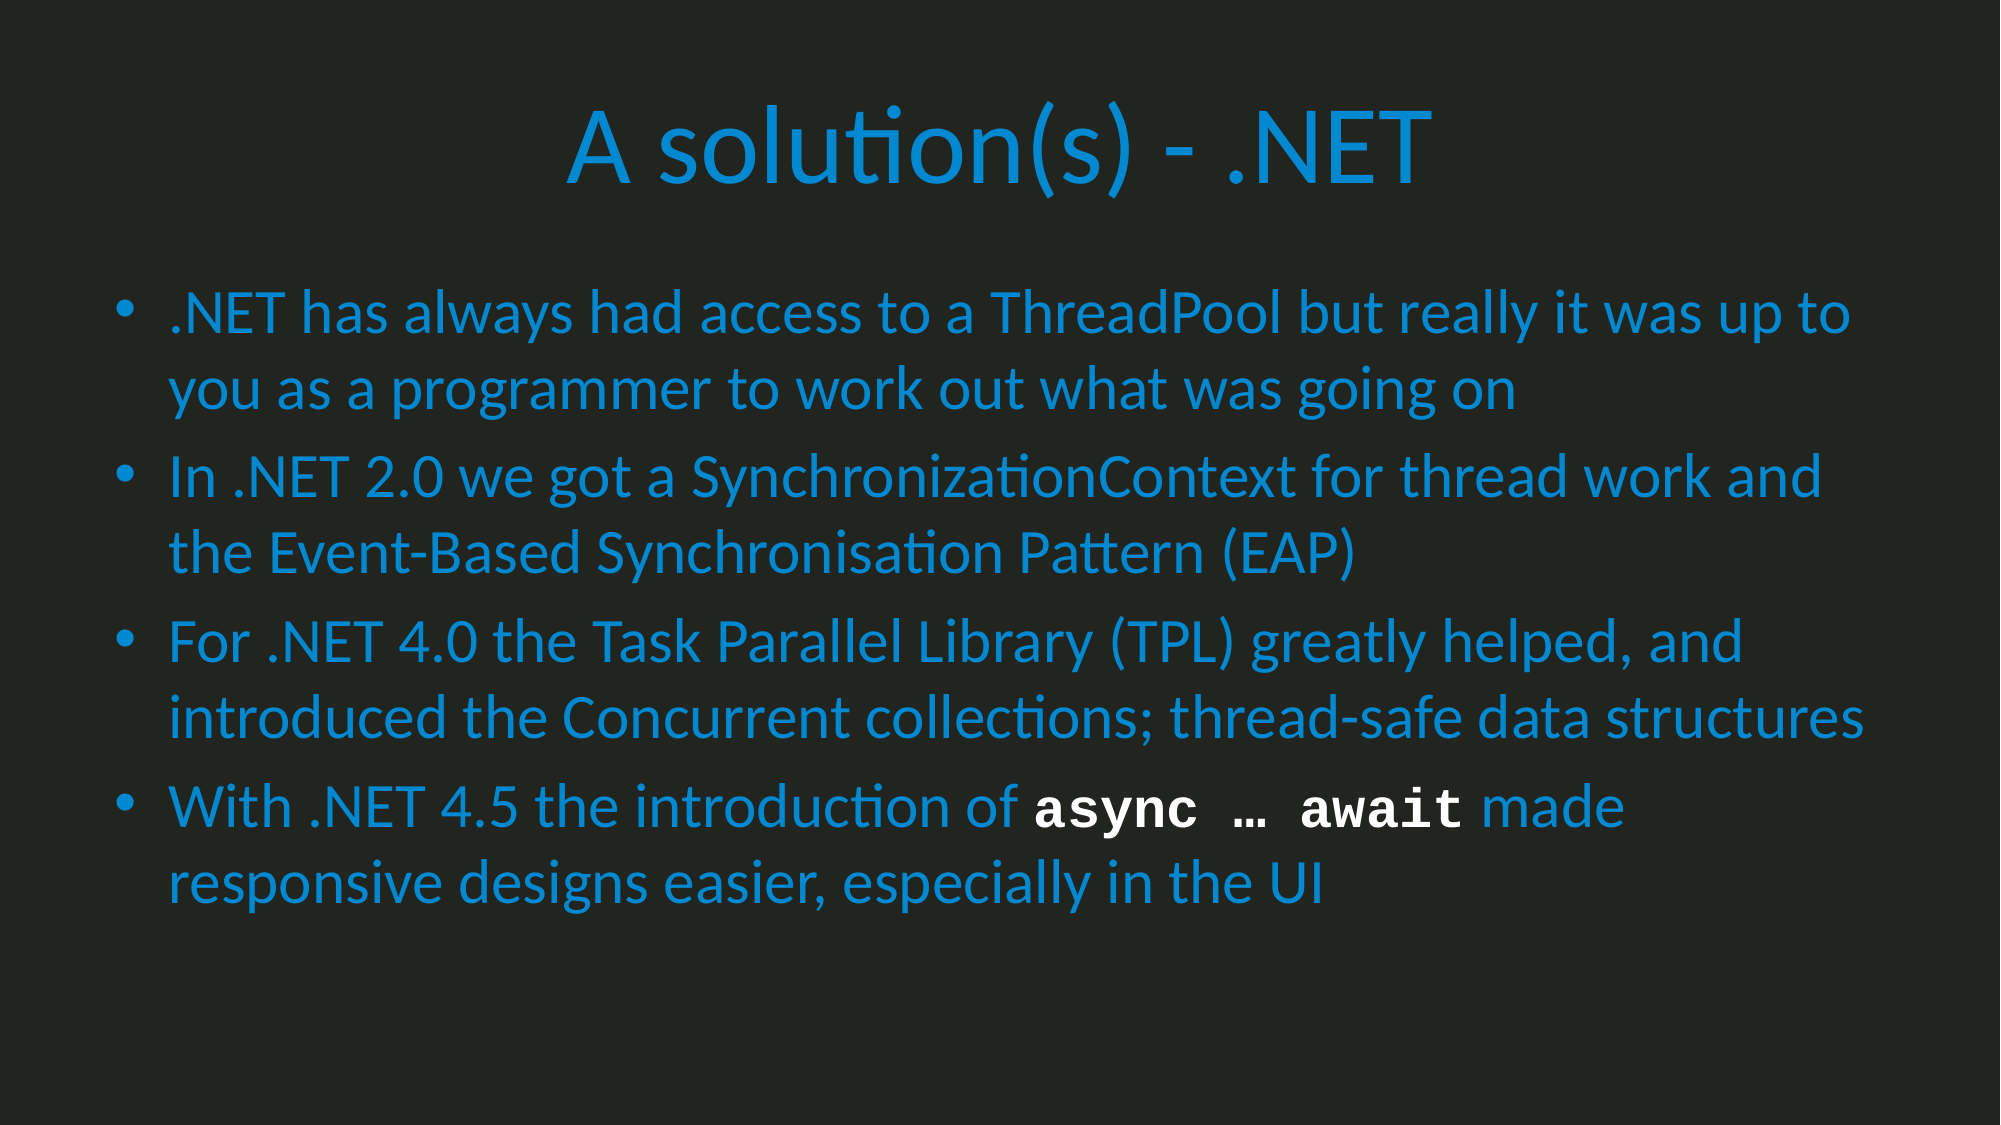

# A solution(s) - .NET
.NET has always had access to a ThreadPool but really it was up to you as a programmer to work out what was going on
In .NET 2.0 we got a SynchronizationContext for thread work and the Event-Based Synchronisation Pattern (EAP)
For .NET 4.0 the Task Parallel Library (TPL) greatly helped, and introduced the Concurrent collections; thread-safe data structures
With .NET 4.5 the introduction of async … await made responsive designs easier, especially in the UI